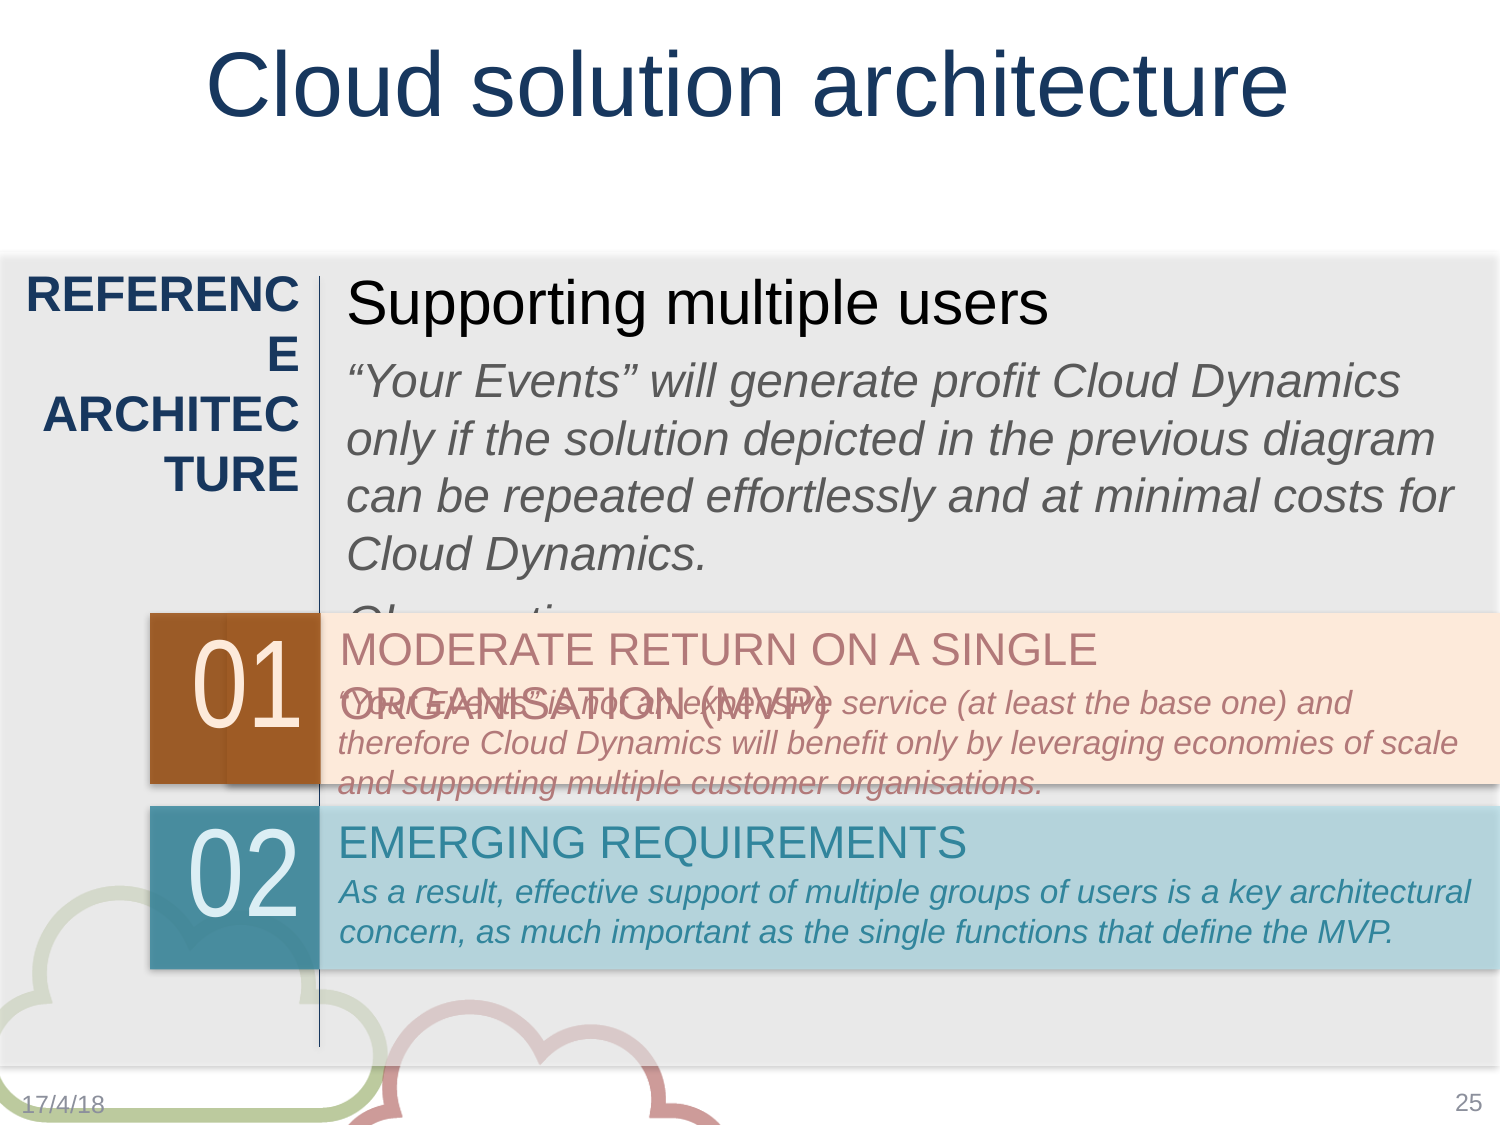

# Cloud solution architecture

REFERENCE ARCHITECTURE
Supporting multiple users
“Your Events” will generate profit Cloud Dynamics only if the solution depicted in the previous diagram can be repeated effortlessly and at minimal costs for Cloud Dynamics.
Observations:
01

MODERATE RETURN ON A SINGLE ORGANISATION (MVP)
“Your Events” is not an expensive service (at least the base one) and therefore Cloud Dynamics will benefit only by leveraging economies of scale and supporting multiple customer organisations.
02

EMERGING REQUIREMENTS
As a result, effective support of multiple groups of users is a key architectural concern, as much important as the single functions that define the MVP.
25
17/4/18